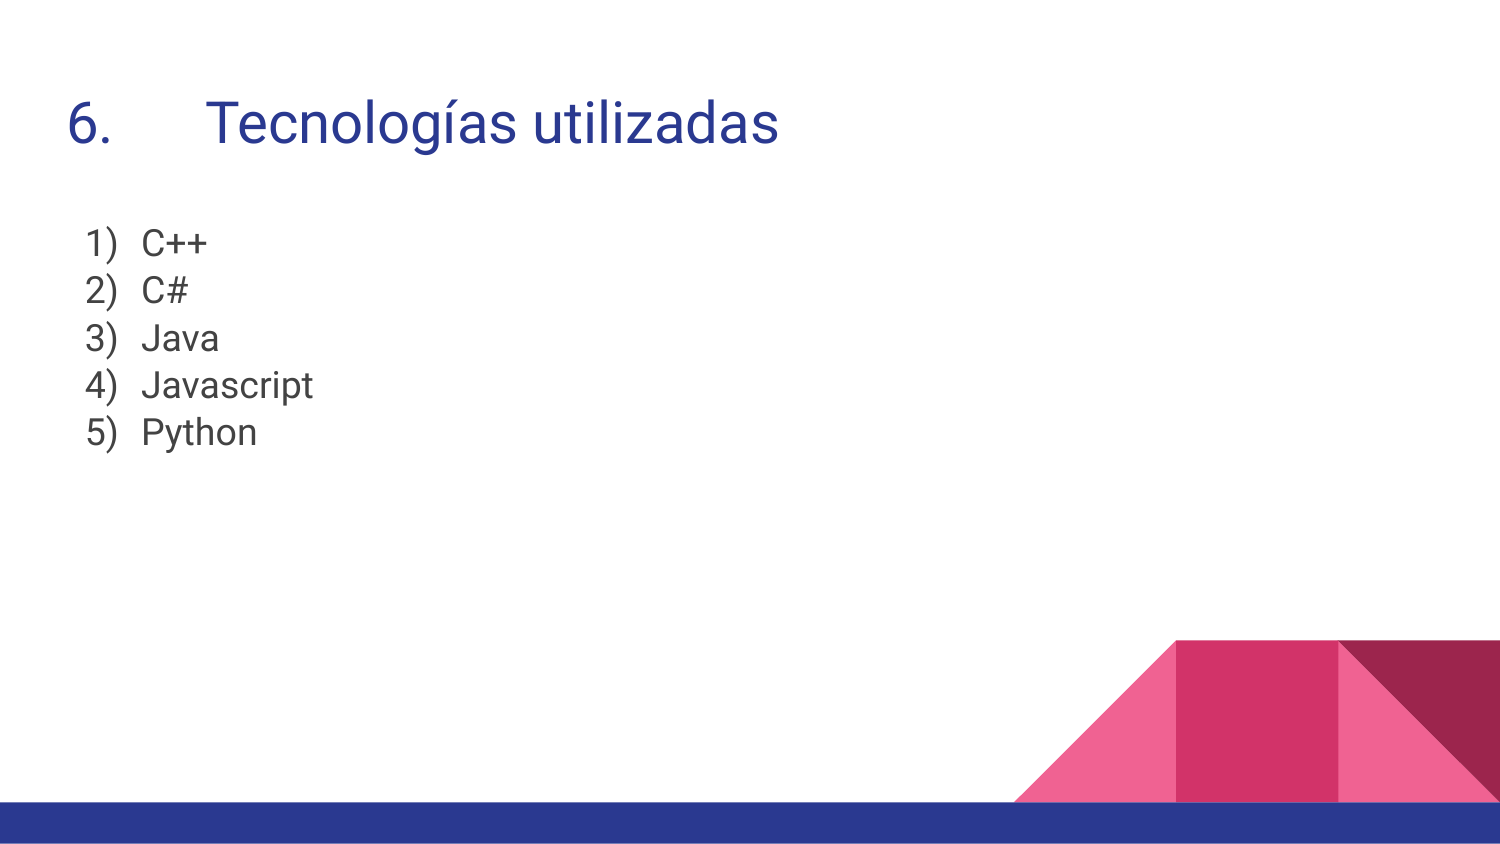

# 6.	Tecnologías utilizadas
C++
C#
Java
Javascript
Python